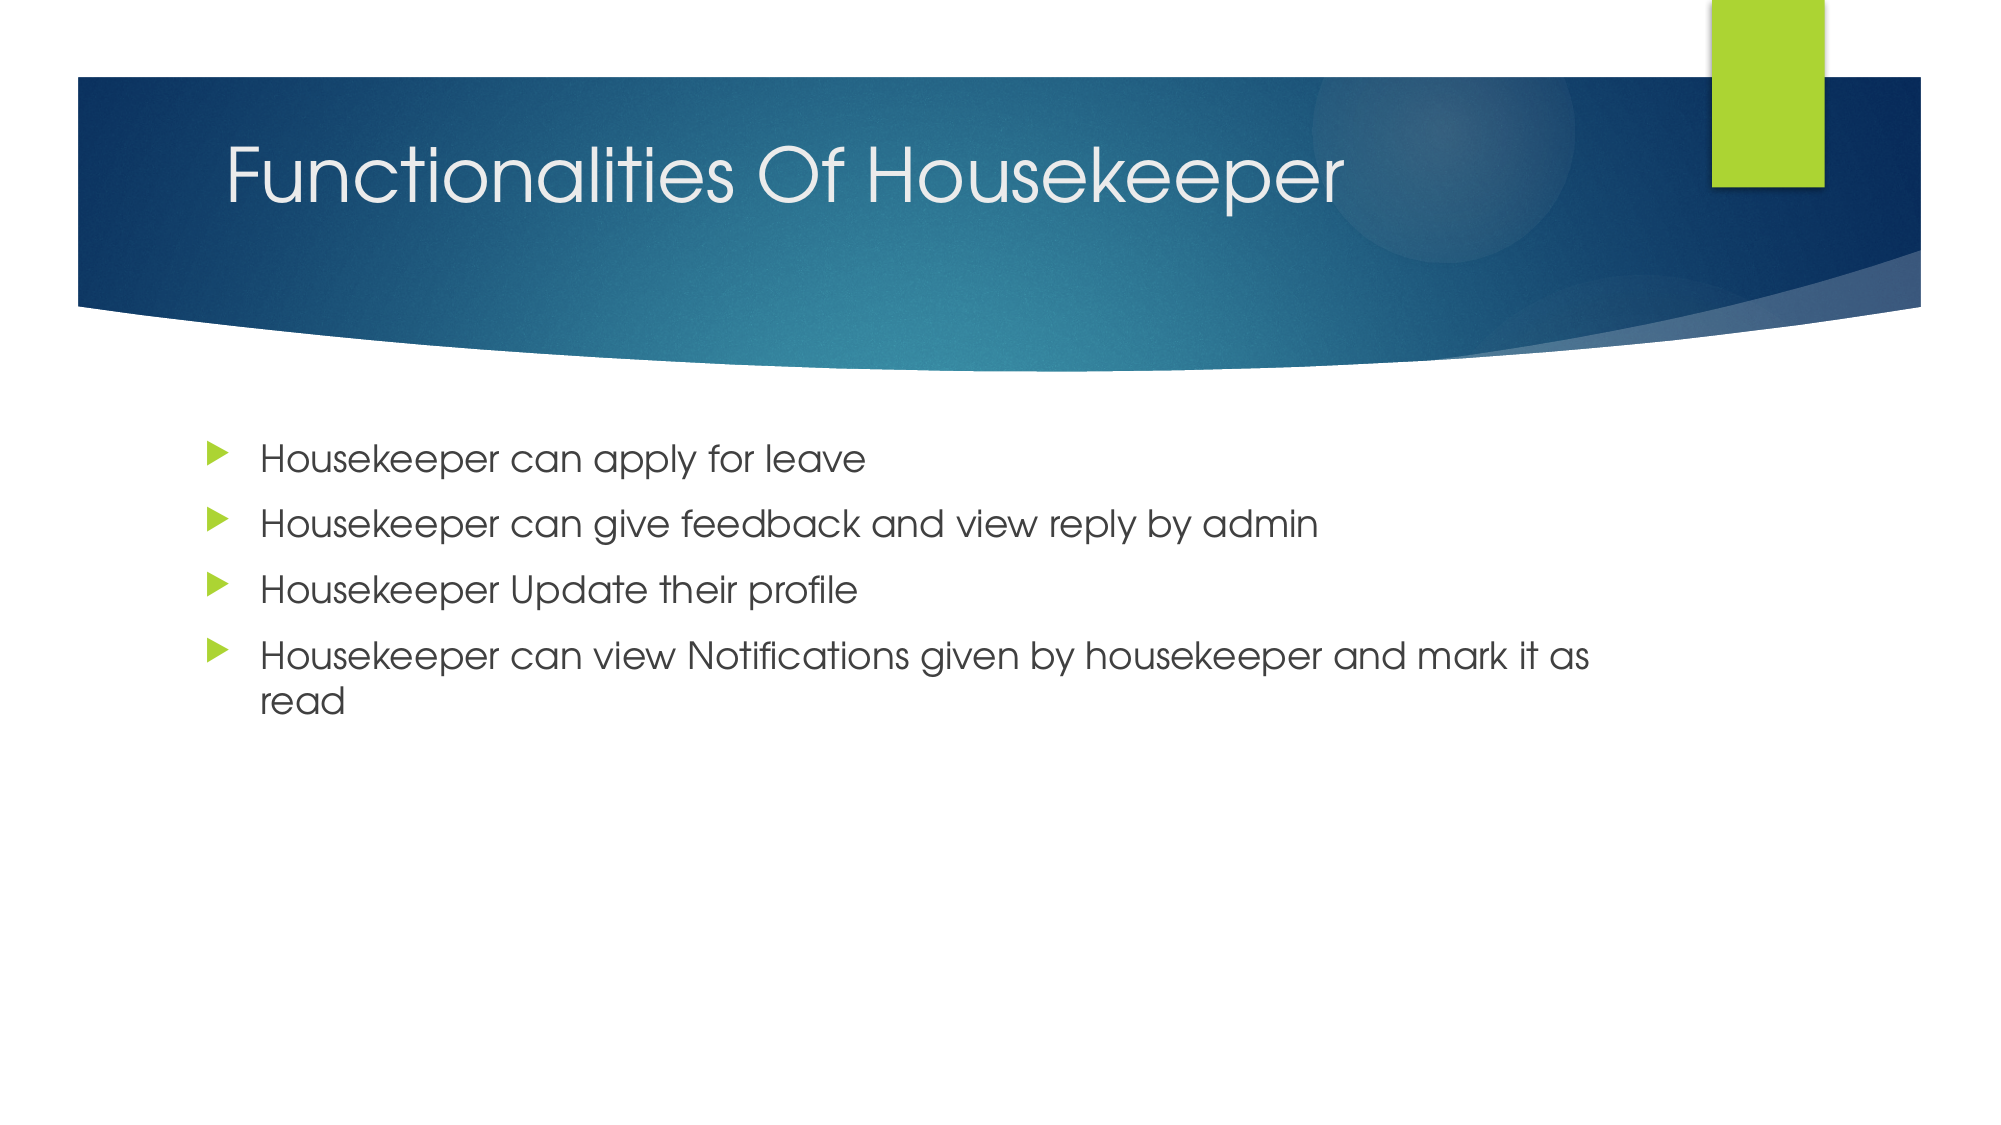

# Functionalities Of Housekeeper

Housekeeper can apply for leave
Housekeeper can give feedback and view reply by admin
Housekeeper Update their profile
Housekeeper can view Notifications given by housekeeper and mark it as read